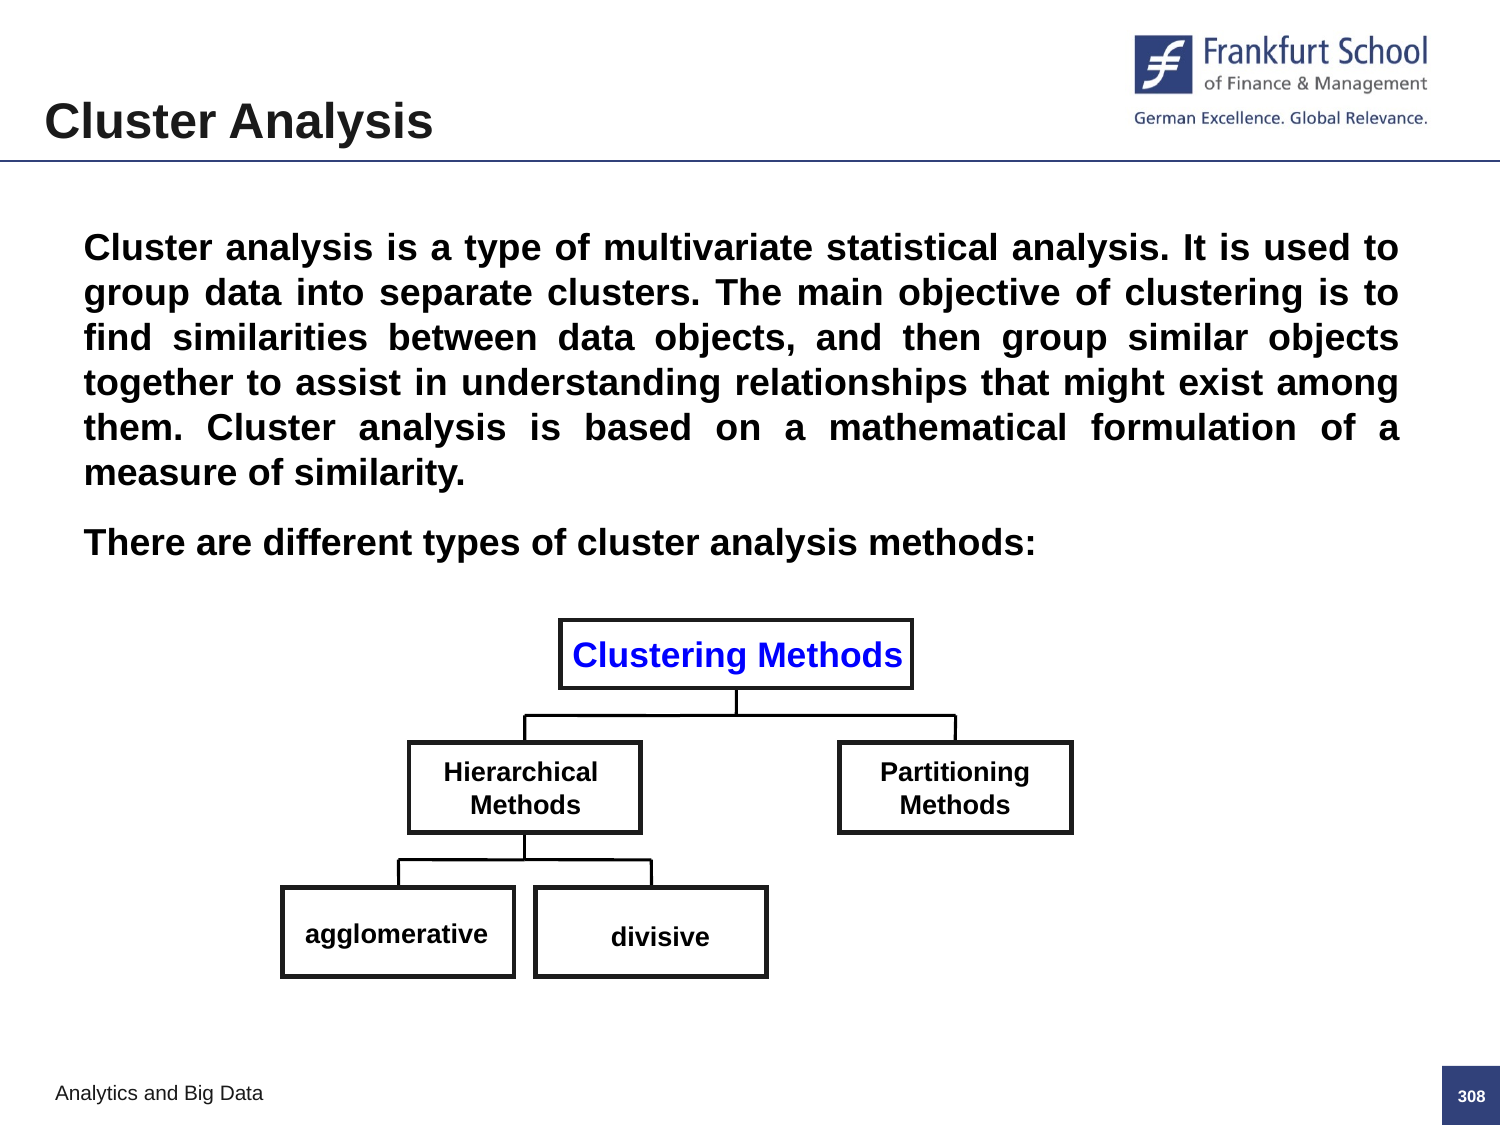

Cluster Analysis
Cluster analysis is a type of multivariate statistical analysis. It is used to group data into separate clusters. The main objective of clustering is to find similarities between data objects, and then group similar objects together to assist in understanding relationships that might exist among them. Cluster analysis is based on a mathematical formulation of a measure of similarity.
There are different types of cluster analysis methods:

Clustering Methods

Hierarchical
Partitioning
Methods
Methods

agglomerative
divisive
308